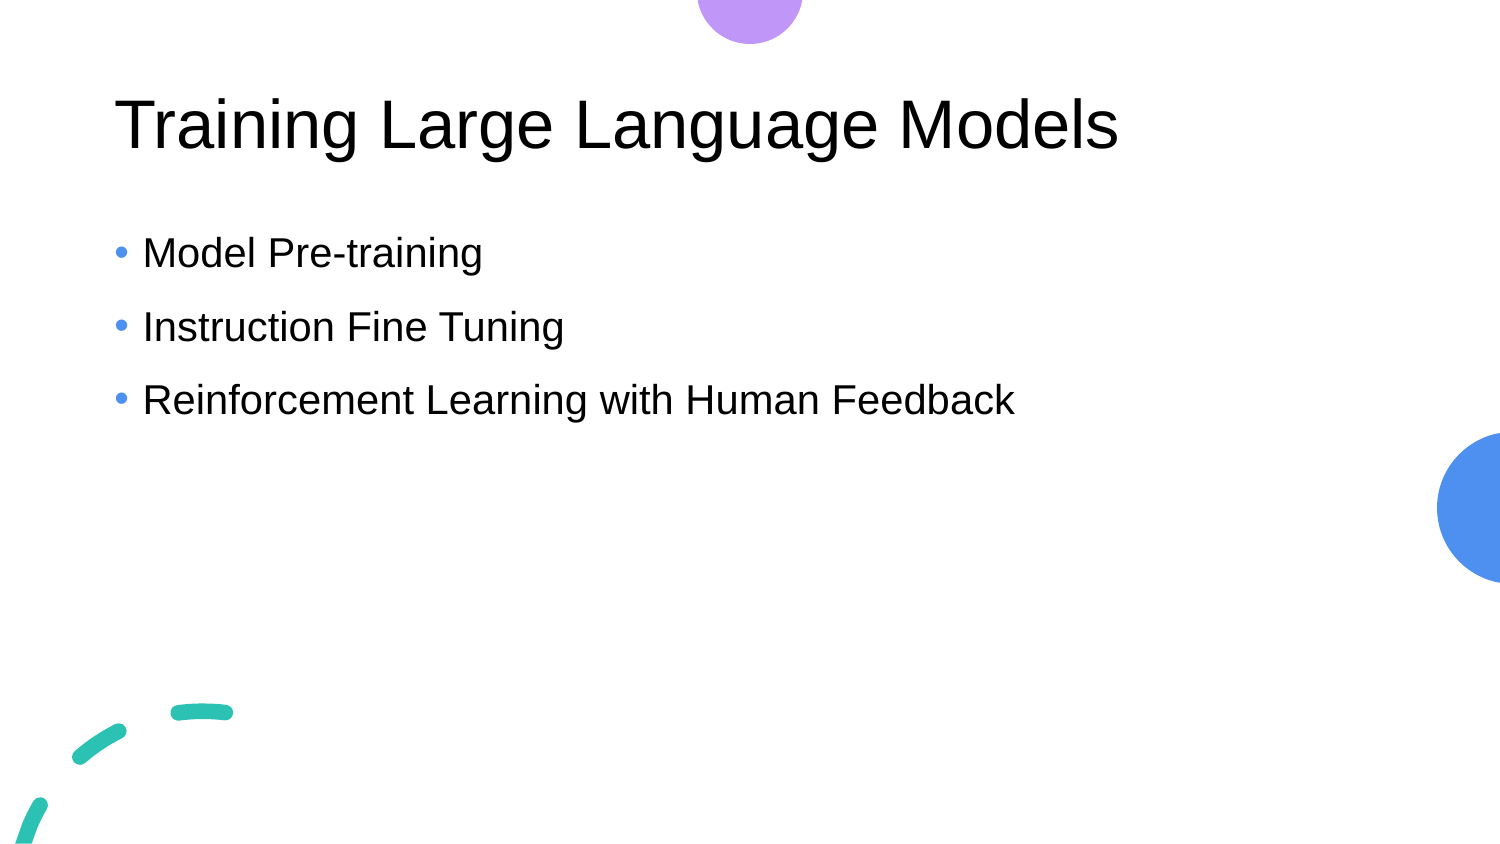

# Training Large Language Models
Model Pre-training
Instruction Fine Tuning
Reinforcement Learning with Human Feedback